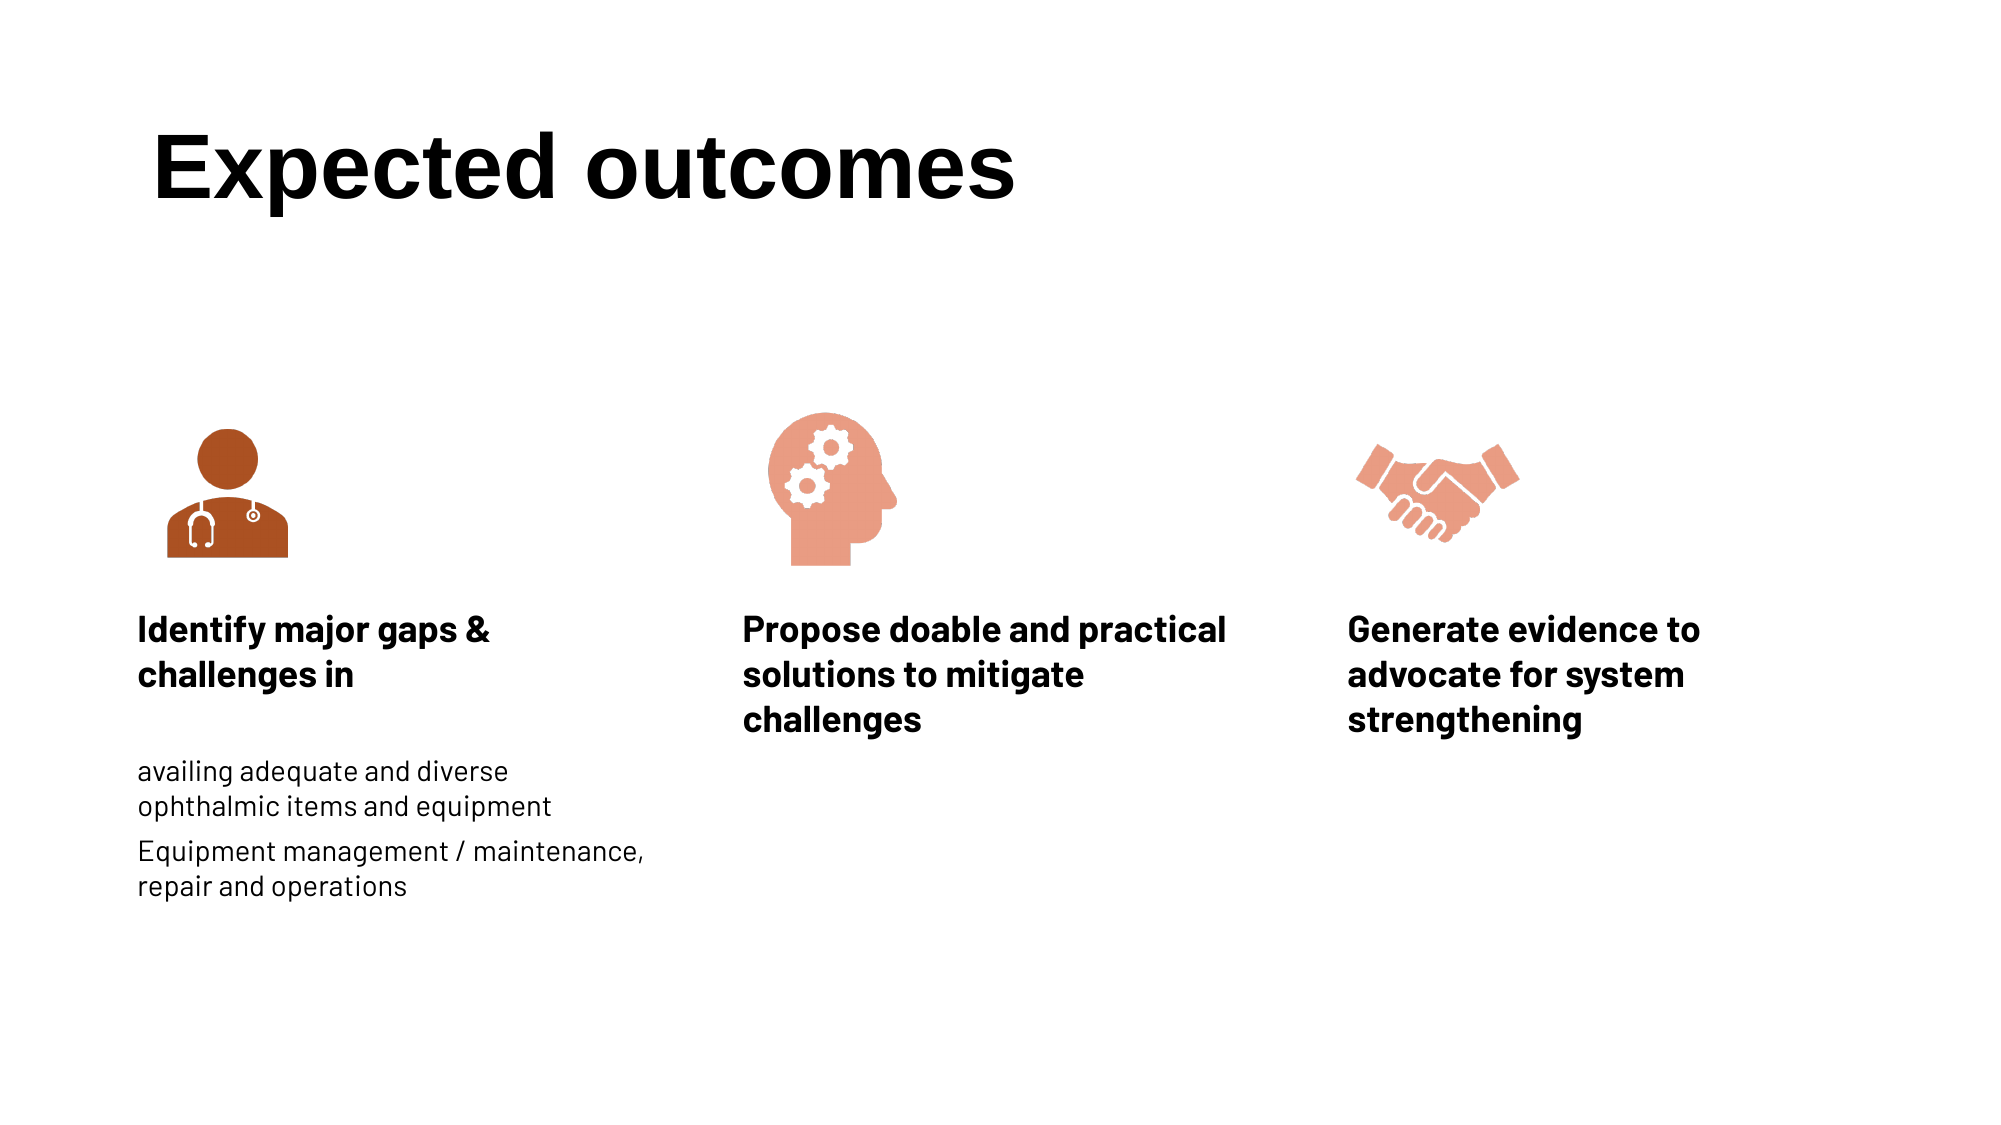

# Expected outcomes
Identify major gaps & challenges in
availing adequate and diverse ophthalmic items and equipment
Equipment management / maintenance, repair and operations
Propose doable and practical solutions to mitigate challenges
Generate evidence to advocate for system strengthening